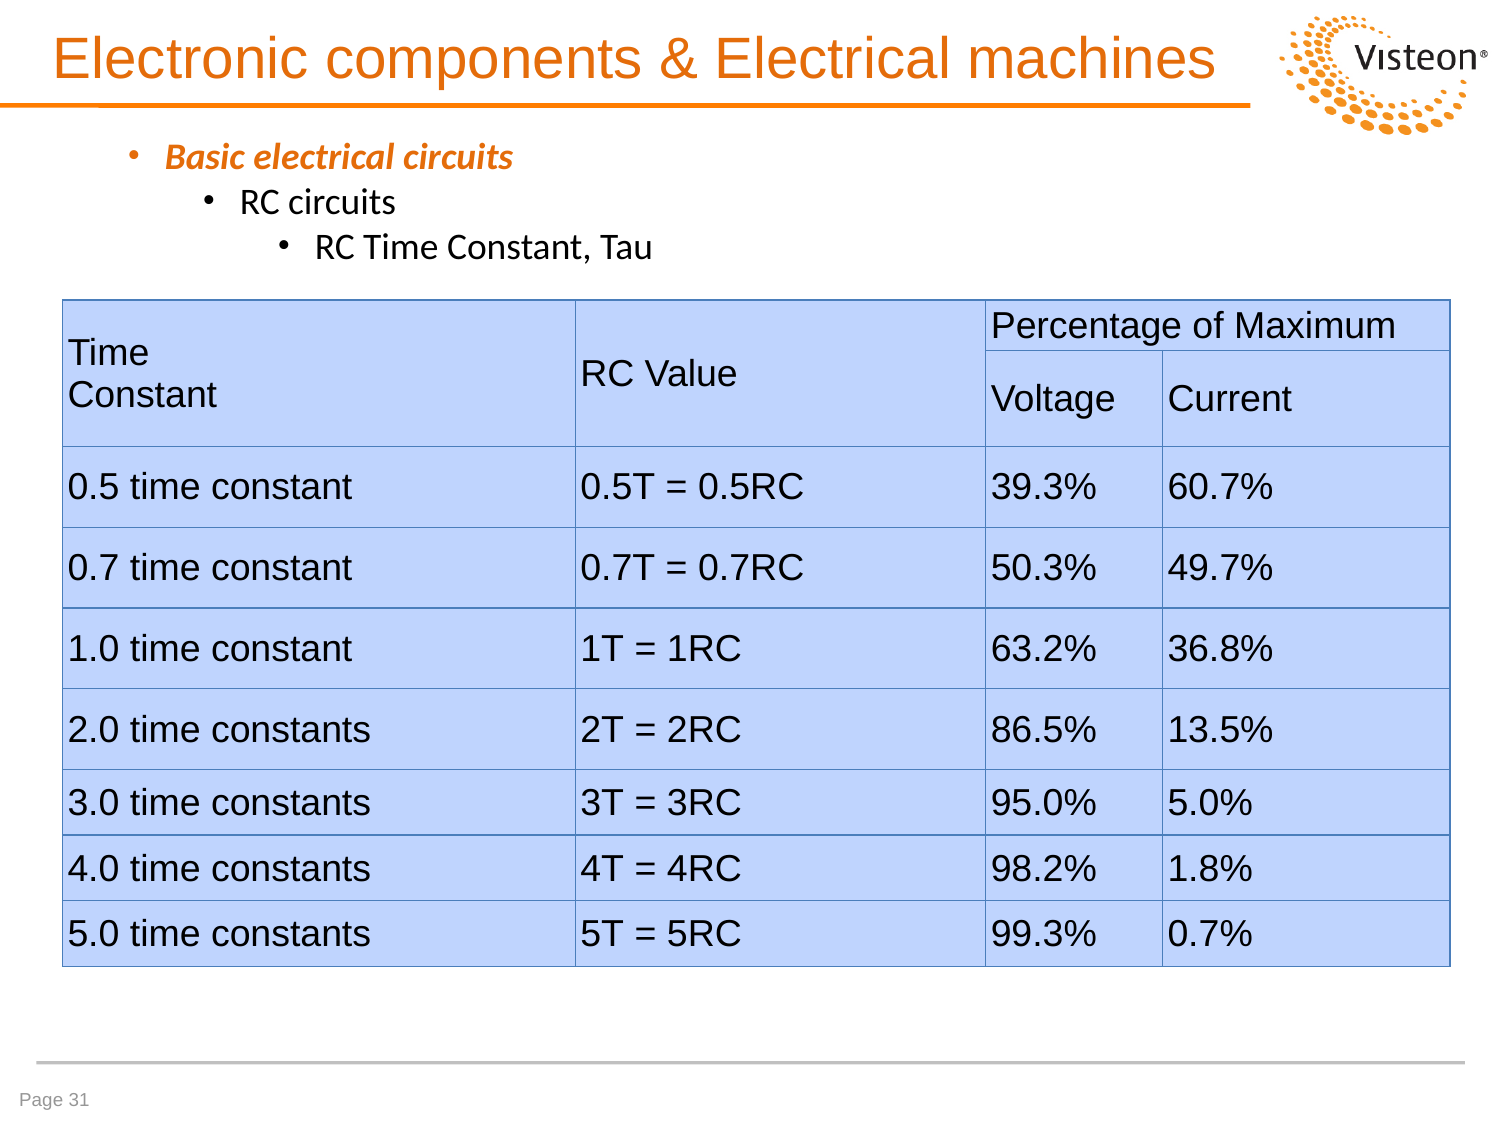

# Electronic components & Electrical machines
Basic electrical circuits
RC circuits
RC Time Constant, Tau
| Time Constant | RC Value | Percentage of Maximum |  |
| --- | --- | --- | --- |
|  |  | Voltage | Current |
| 0.5 time constant | 0.5T = 0.5RC | 39.3% | 60.7% |
| 0.7 time constant | 0.7T = 0.7RC | 50.3% | 49.7% |
| 1.0 time constant | 1T = 1RC | 63.2% | 36.8% |
| 2.0 time constants | 2T = 2RC | 86.5% | 13.5% |
| 3.0 time constants | 3T = 3RC | 95.0% | 5.0% |
| 4.0 time constants | 4T = 4RC | 98.2% | 1.8% |
| 5.0 time constants | 5T = 5RC | 99.3% | 0.7% |
Page 31